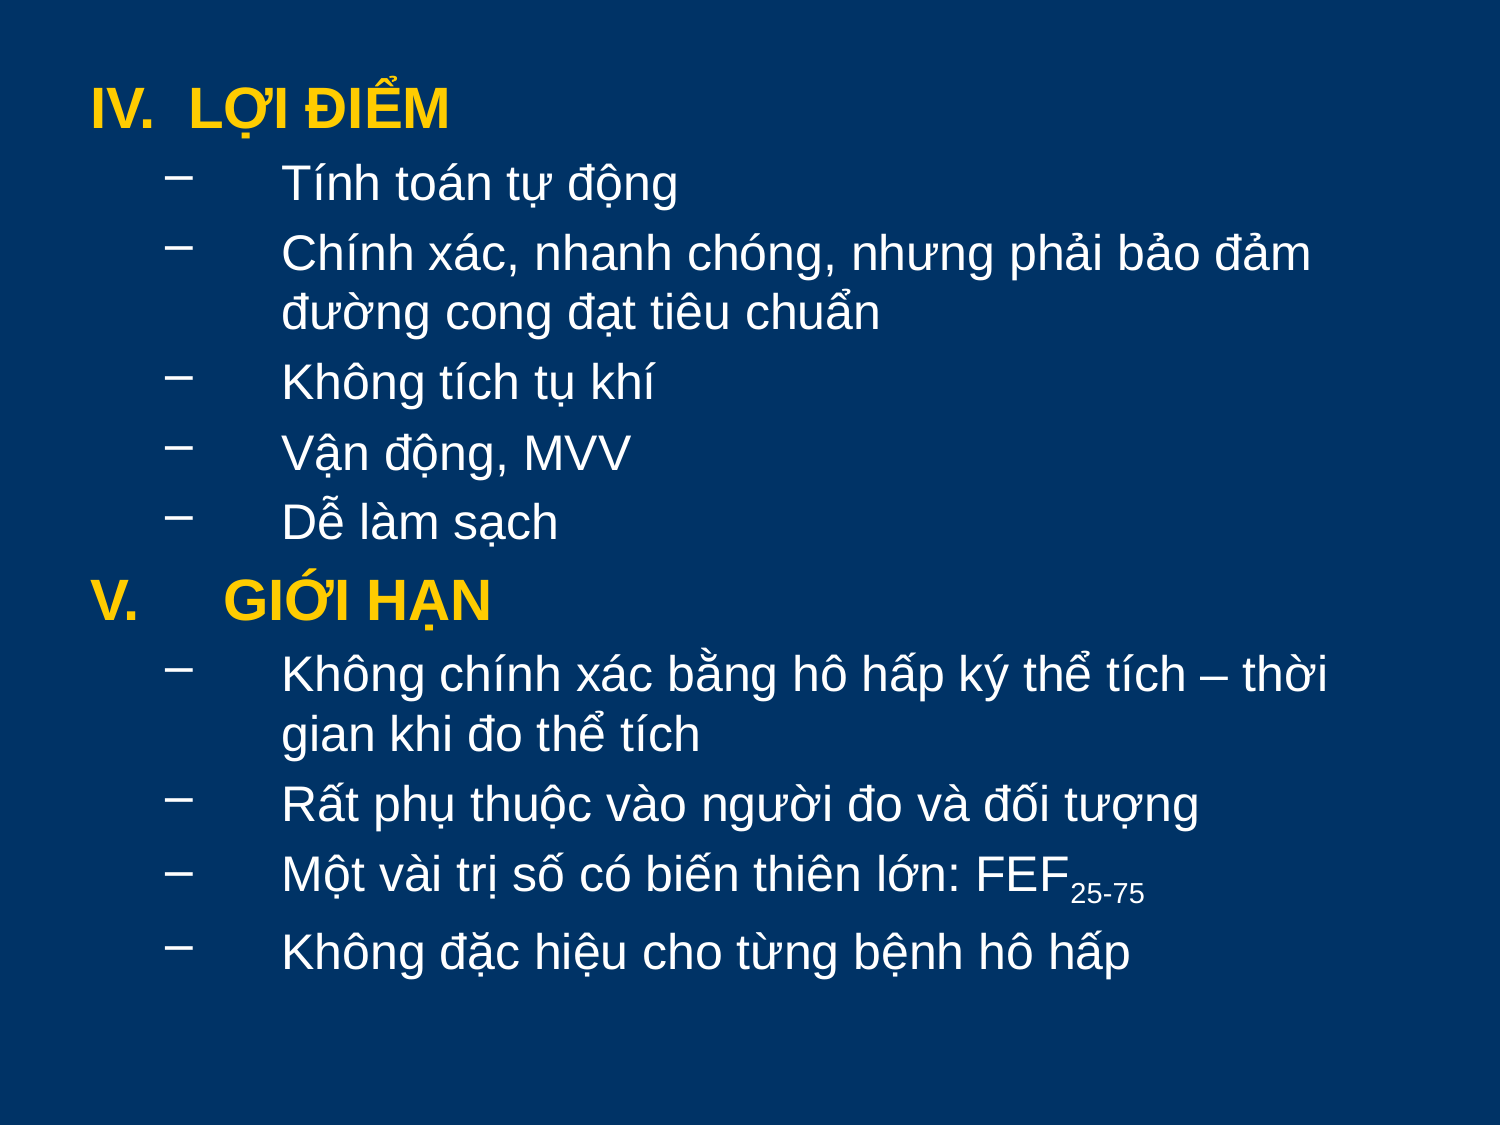

IV.  LỢI ĐIỂM
Tính toán tự động
Chính xác, nhanh chóng, nhưng phải bảo đảm đường cong đạt tiêu chuẩn
Không tích tụ khí
Vận động, MVV
Dễ làm sạch
GIỚI HẠN
Không chính xác bằng hô hấp ký thể tích – thời gian khi đo thể tích
Rất phụ thuộc vào người đo và đối tượng
Một vài trị số có biến thiên lớn: FEF25-75
Không đặc hiệu cho từng bệnh hô hấp